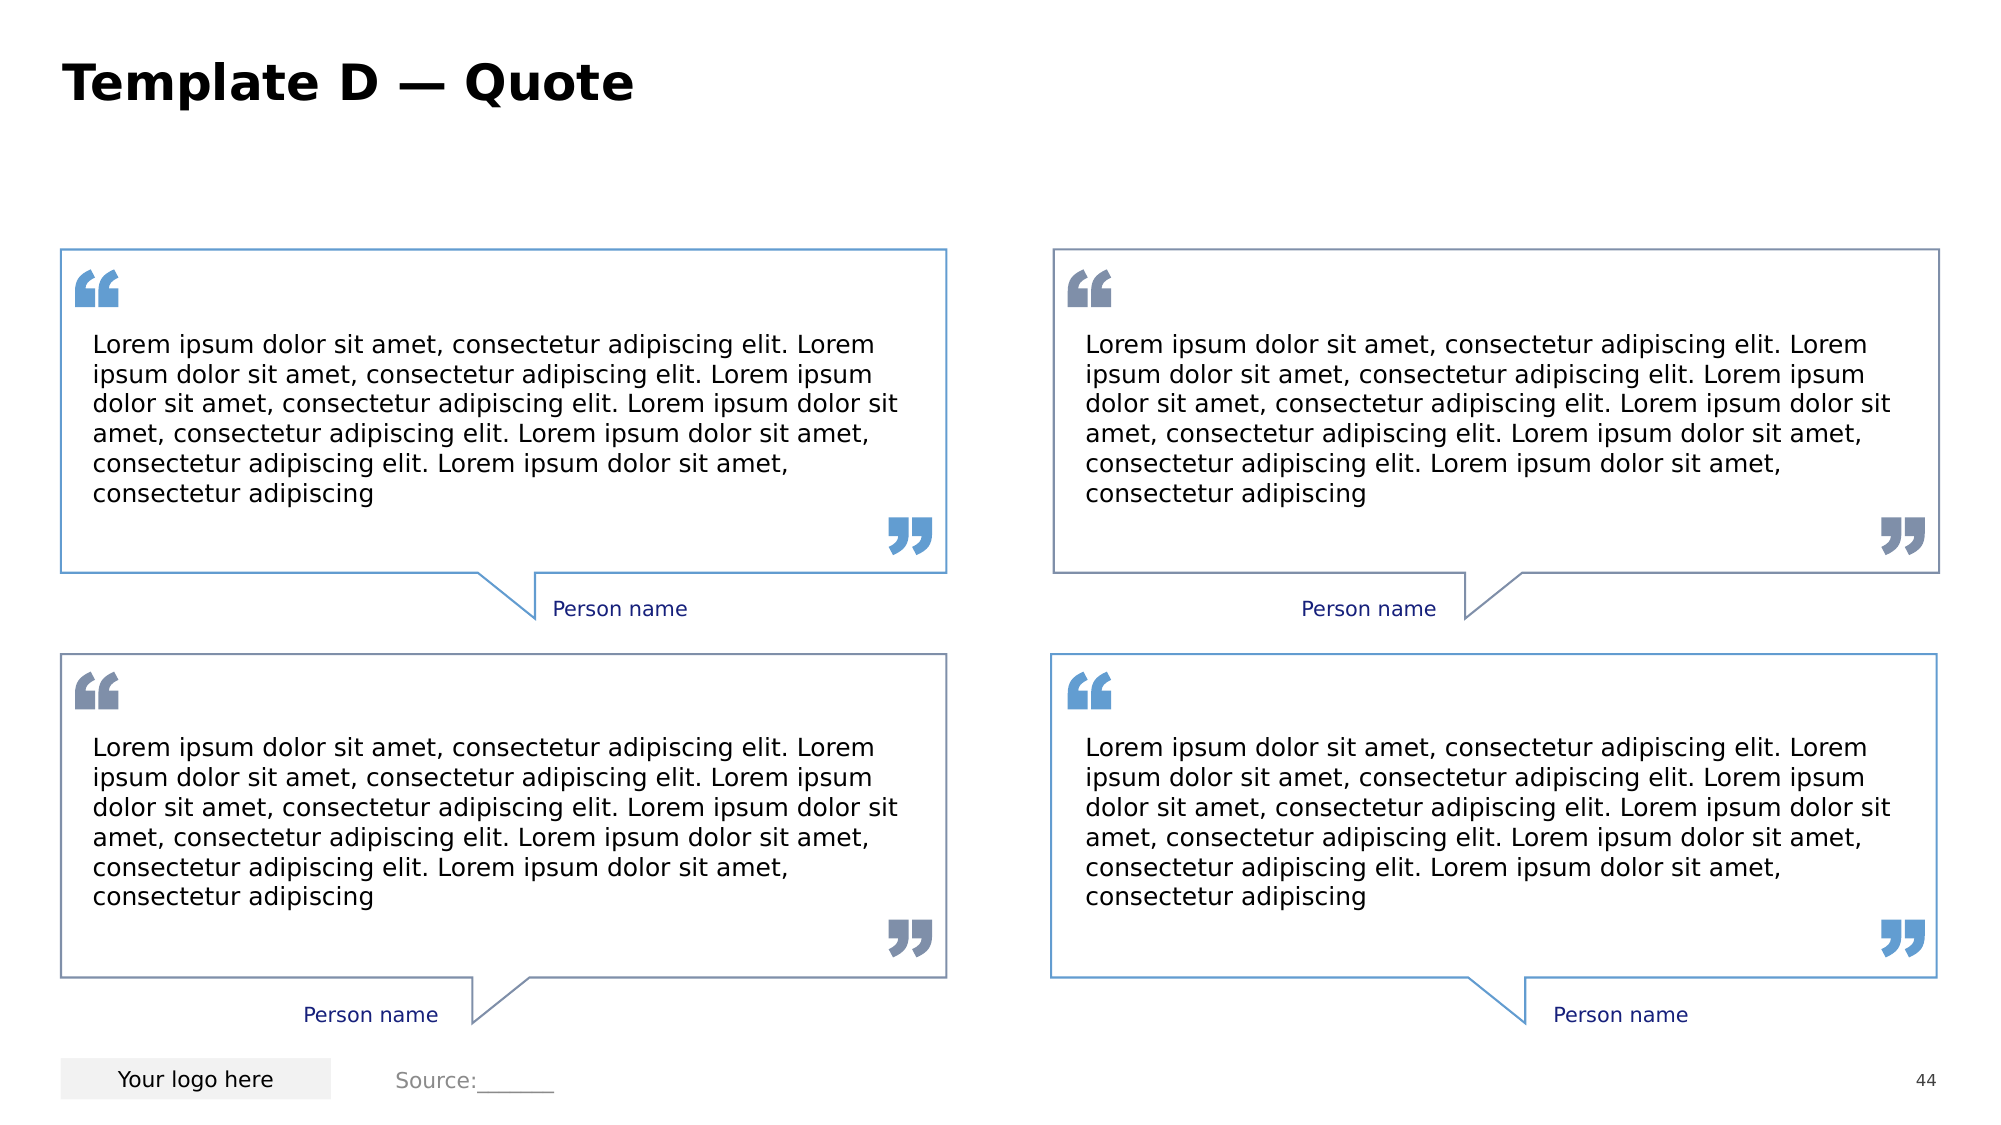

# Template D — Quote

Lorem ipsum dolor sit amet, consectetur adipiscing elit. Lorem ipsum dolor sit amet, consectetur adipiscing elit. Lorem ipsum dolor sit amet, consectetur adipiscing elit. Lorem ipsum dolor sit amet, consectetur adipiscing elit. Lorem ipsum dolor sit amet, consectetur adipiscing elit. Lorem ipsum dolor sit amet, consectetur adipiscing
Lorem ipsum dolor sit amet, consectetur adipiscing elit. Lorem ipsum dolor sit amet, consectetur adipiscing elit. Lorem ipsum dolor sit amet, consectetur adipiscing elit. Lorem ipsum dolor sit amet, consectetur adipiscing elit. Lorem ipsum dolor sit amet, consectetur adipiscing elit. Lorem ipsum dolor sit amet, consectetur adipiscing
Person name
Person name

Lorem ipsum dolor sit amet, consectetur adipiscing elit. Lorem ipsum dolor sit amet, consectetur adipiscing elit. Lorem ipsum dolor sit amet, consectetur adipiscing elit. Lorem ipsum dolor sit amet, consectetur adipiscing elit. Lorem ipsum dolor sit amet, consectetur adipiscing elit. Lorem ipsum dolor sit amet, consectetur adipiscing
Lorem ipsum dolor sit amet, consectetur adipiscing elit. Lorem ipsum dolor sit amet, consectetur adipiscing elit. Lorem ipsum dolor sit amet, consectetur adipiscing elit. Lorem ipsum dolor sit amet, consectetur adipiscing elit. Lorem ipsum dolor sit amet, consectetur adipiscing elit. Lorem ipsum dolor sit amet, consectetur adipiscing
Person name
Person name
Source:_______